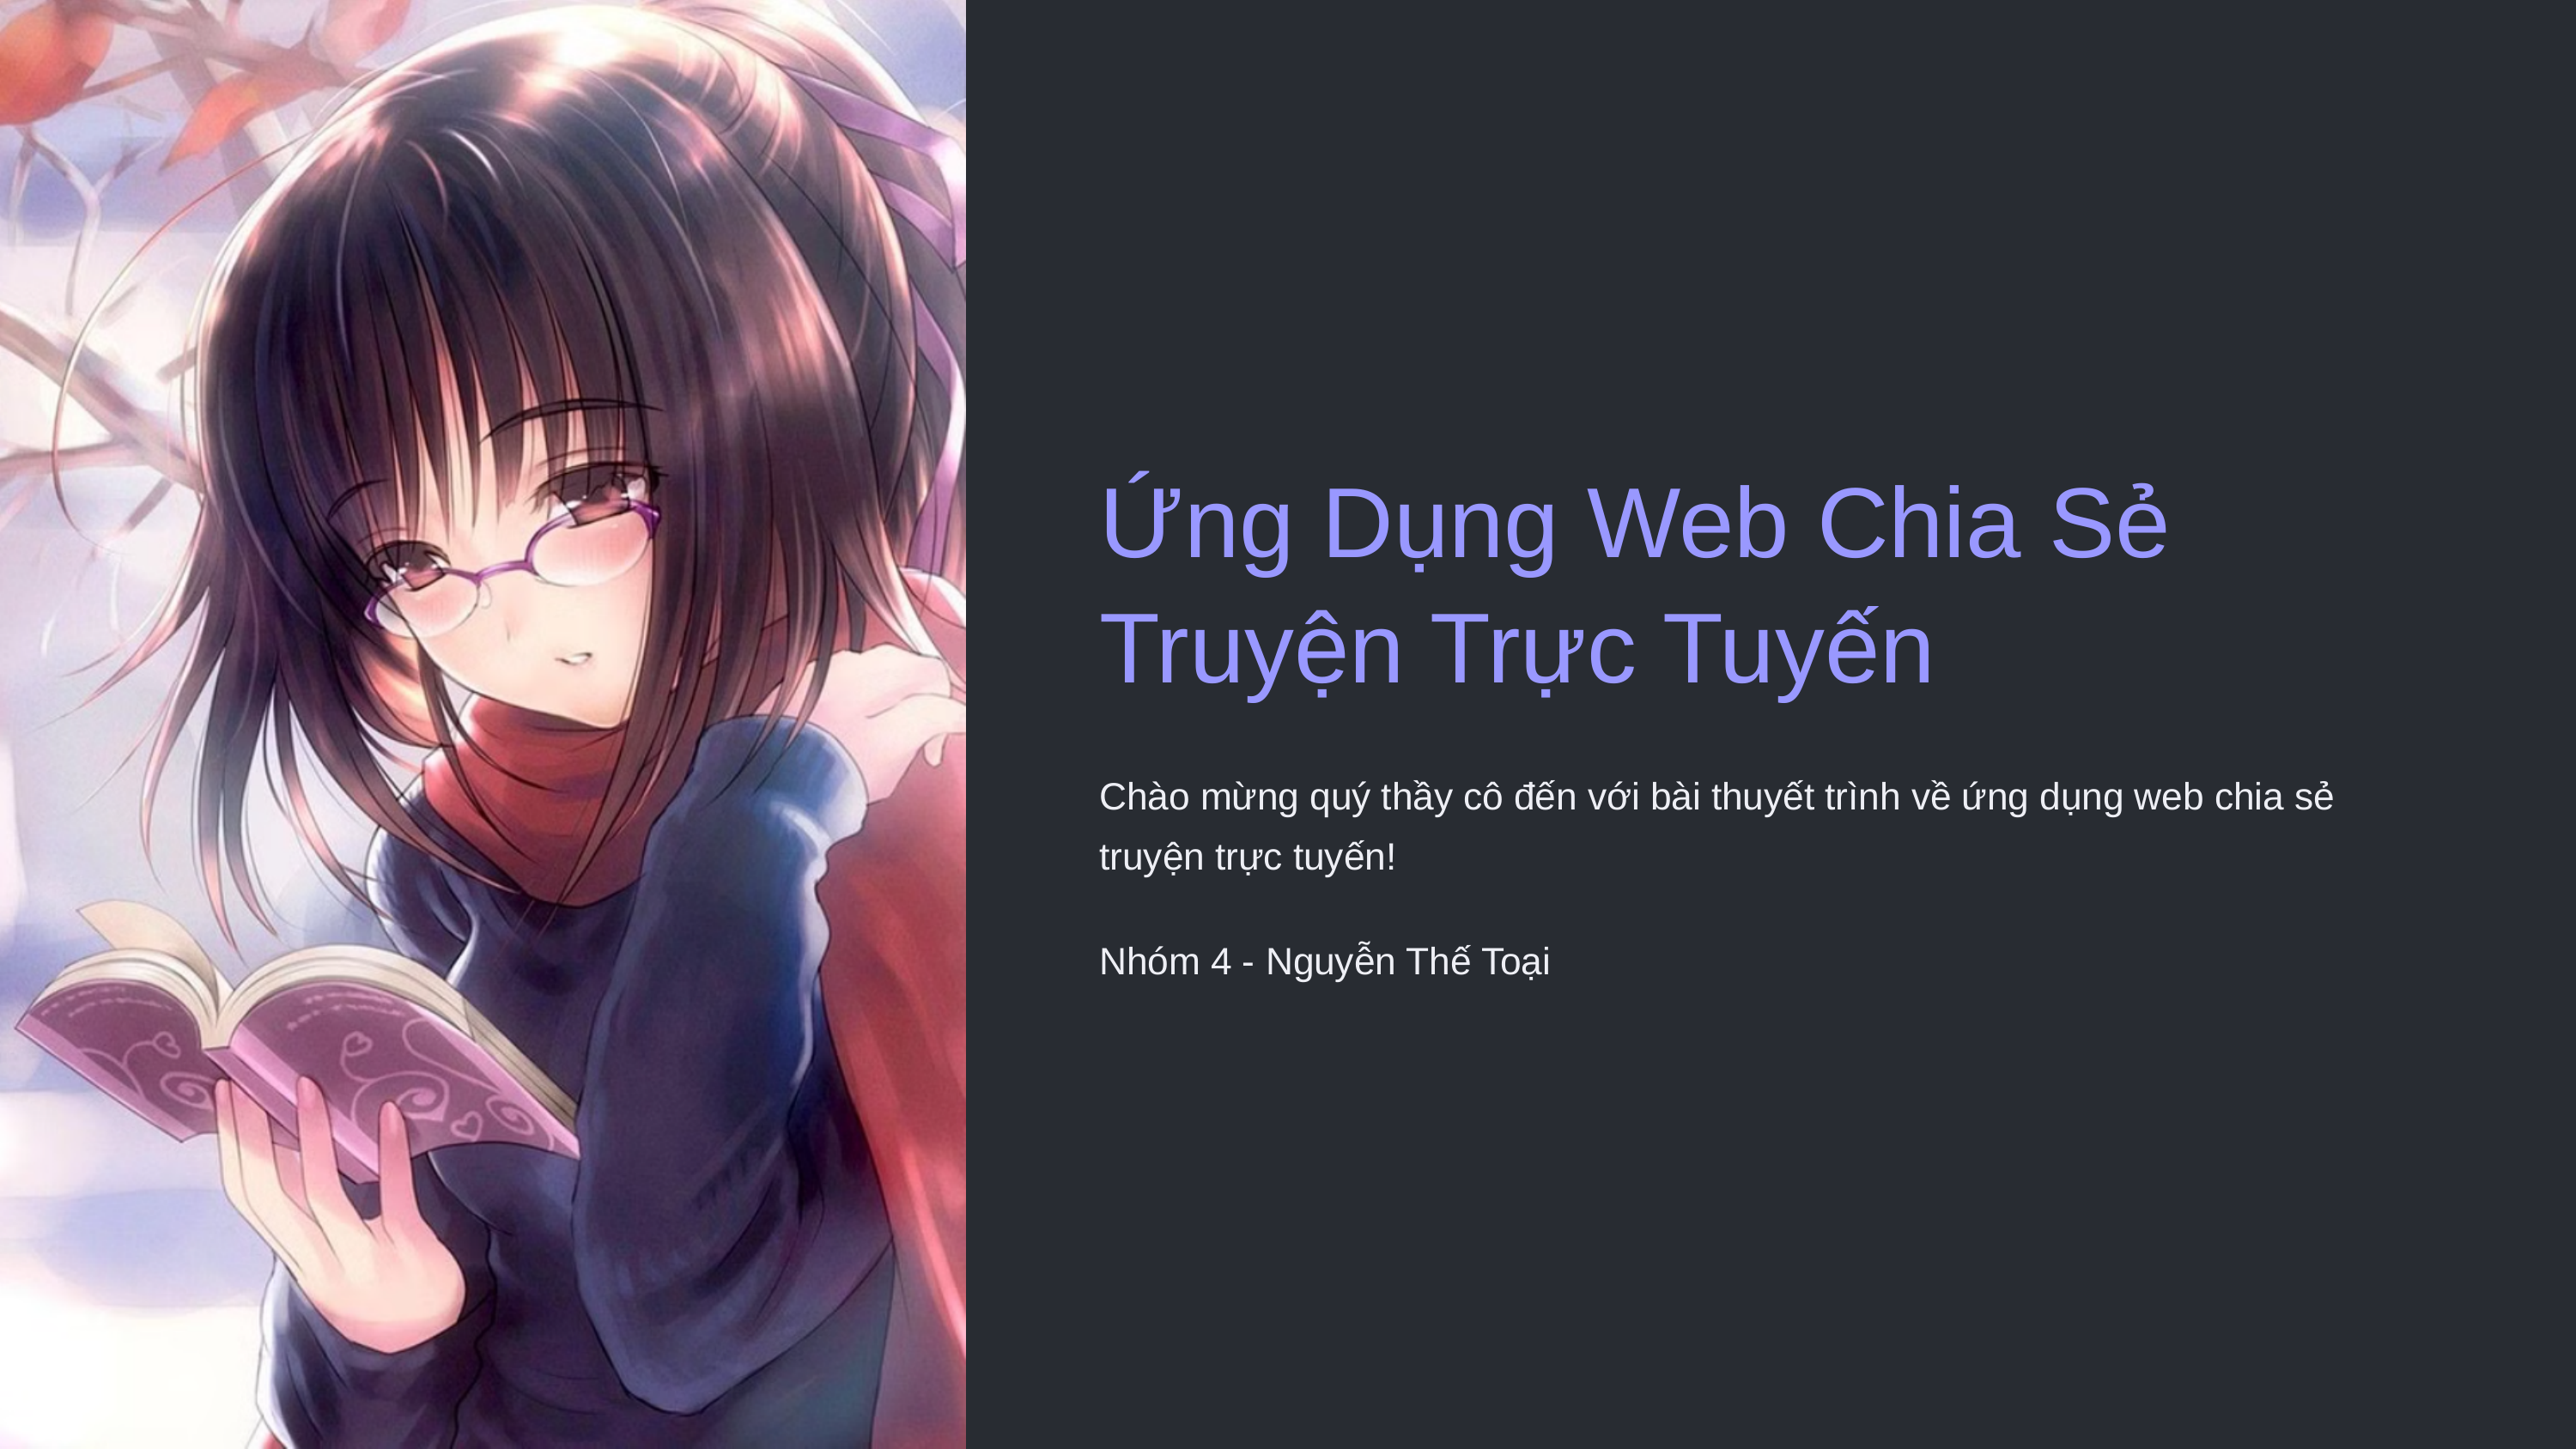

Ứng Dụng Web Chia Sẻ Truyện Trực Tuyến

Chào mừng quý thầy cô đến với bài thuyết trình về ứng dụng web chia sẻ truyện trực tuyến!

Nhóm 4 - Nguyễn Thế Toại